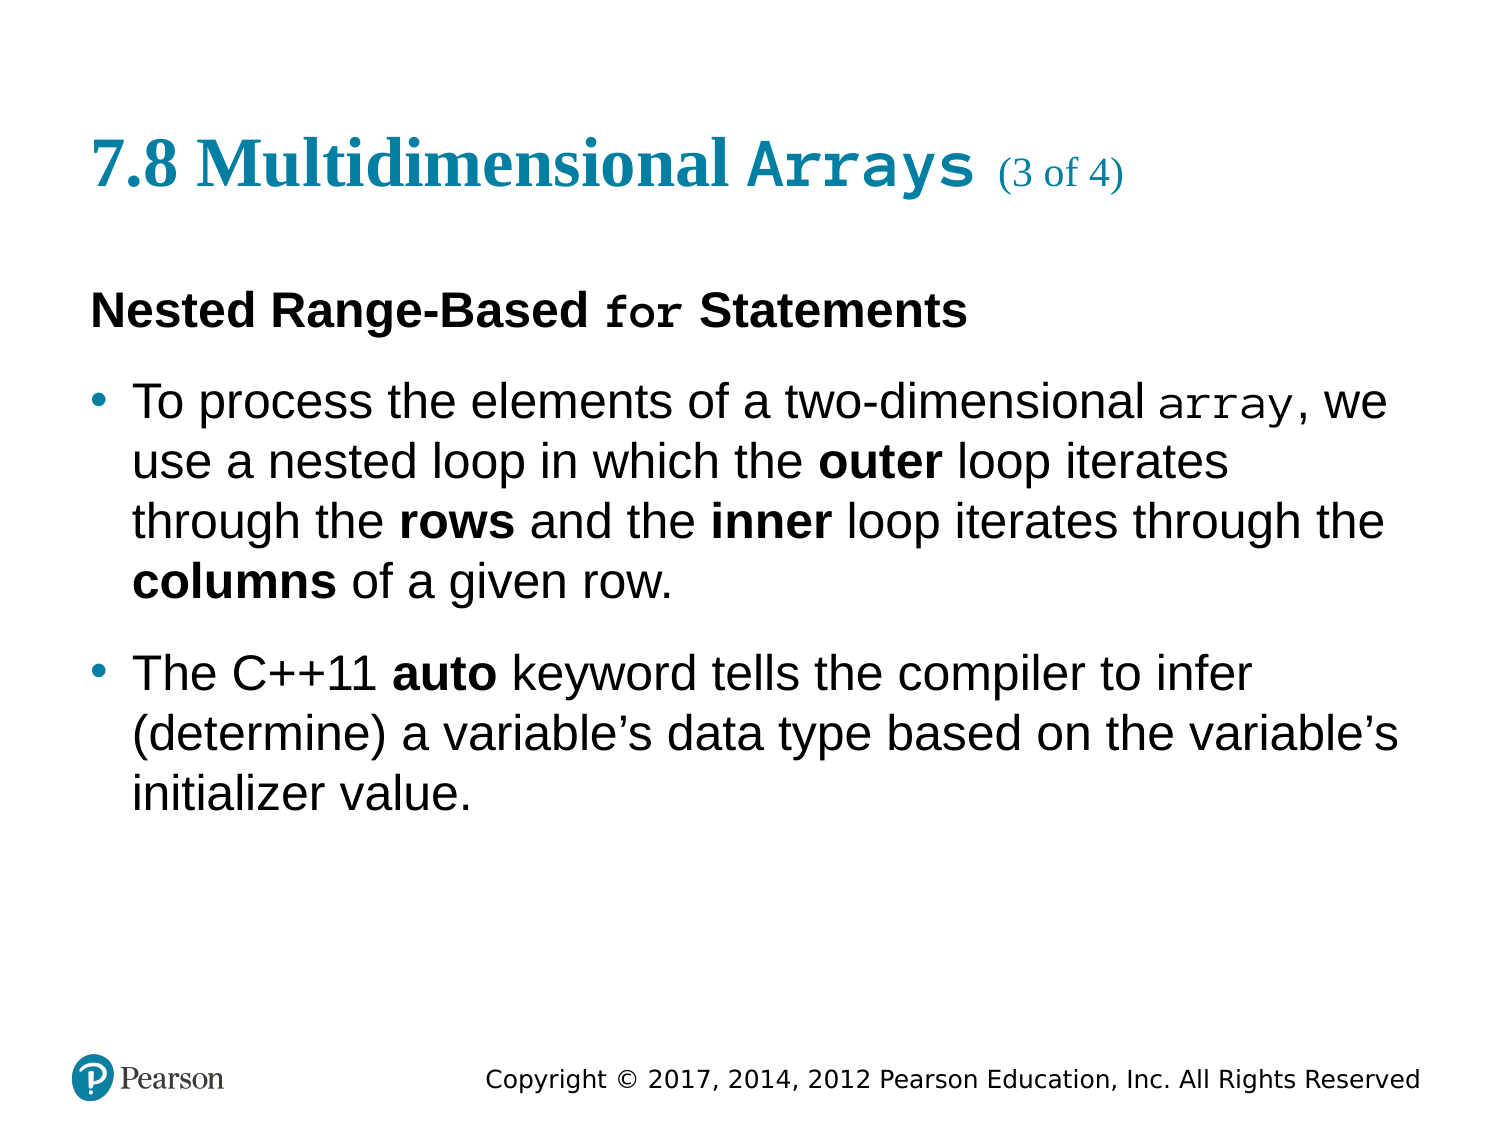

# 7.8 Multidimensional Arrays (3 of 4)
Nested Range-Based for Statements
To process the elements of a two-dimensional array, we use a nested loop in which the outer loop iterates through the rows and the inner loop iterates through the columns of a given row.
The C++11 auto keyword tells the compiler to infer (determine) a variable’s data type based on the variable’s initializer value.